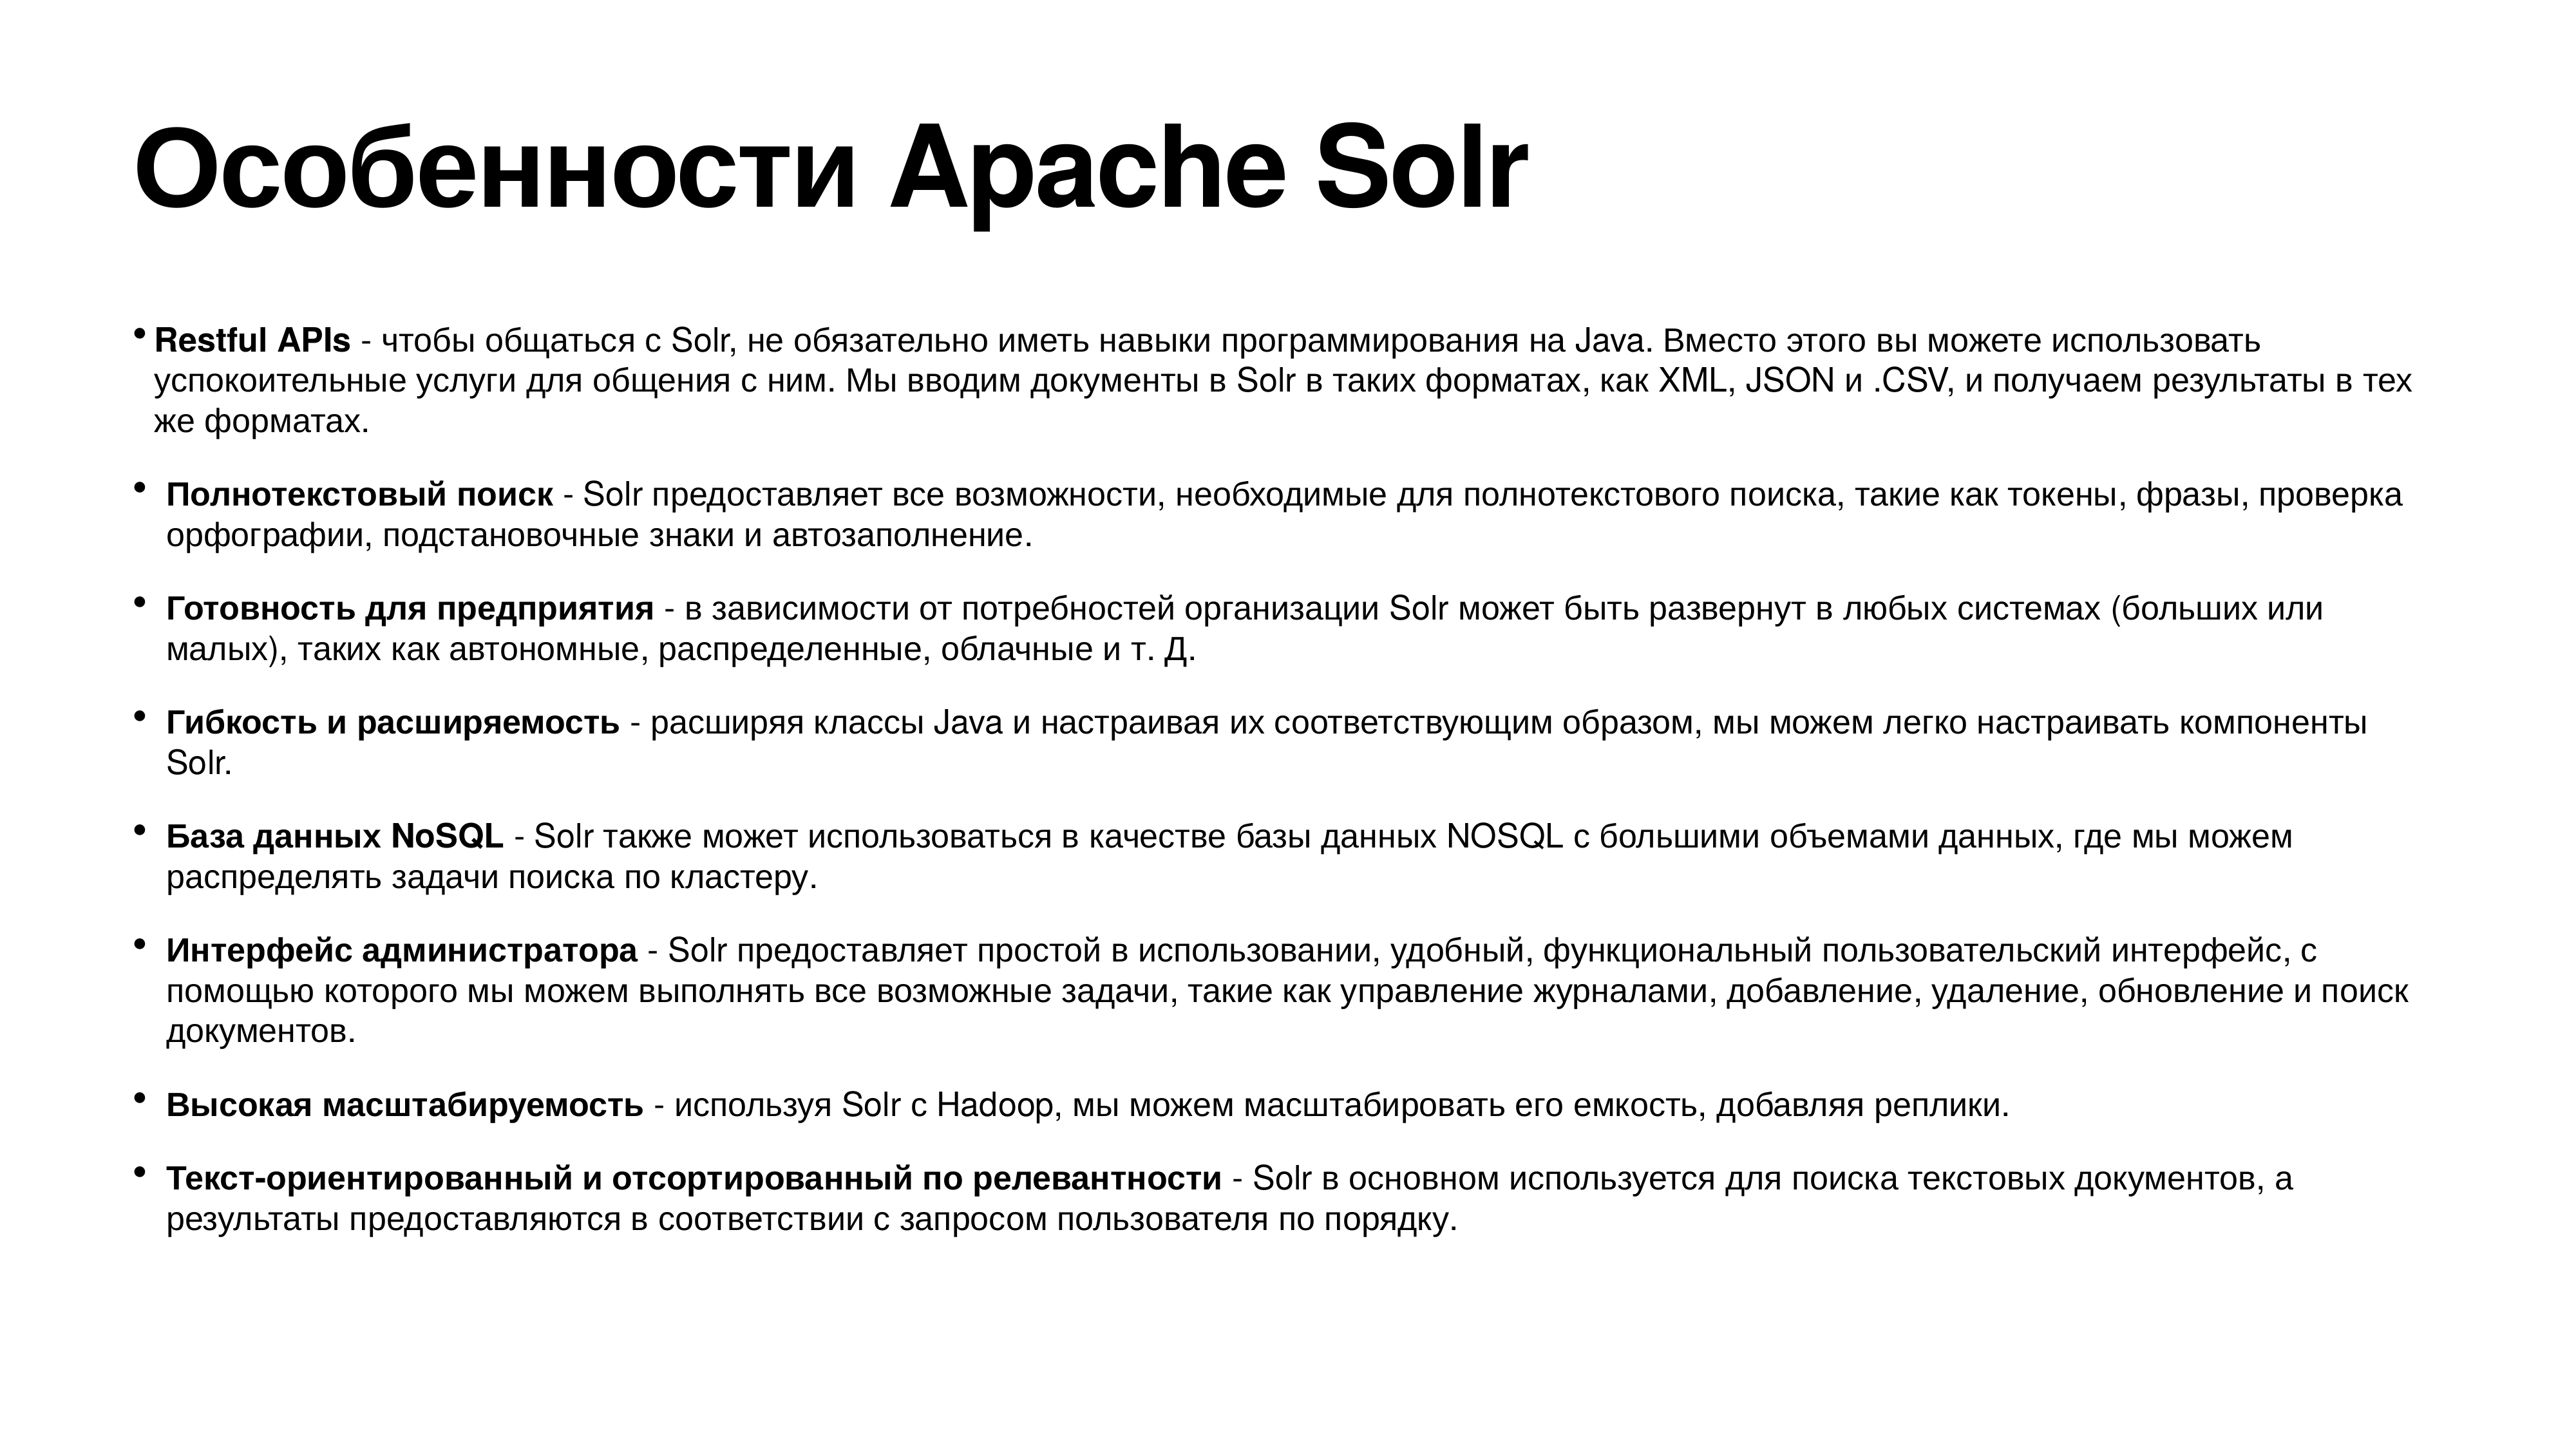

# Особенности Apache Solr
Restful APIs - чтобы общаться с Solr, не обязательно иметь навыки программирования на Java. Вместо этого вы можете использовать успокоительные услуги для общения с ним. Мы вводим документы в Solr в таких форматах, как XML, JSON и .CSV, и получаем результаты в тех же форматах.
Полнотекстовый поиск - Solr предоставляет все возможности, необходимые для полнотекстового поиска, такие как токены, фразы, проверка орфографии, подстановочные знаки и автозаполнение.
Готовность для предприятия - в зависимости от потребностей организации Solr может быть развернут в любых системах (больших или малых), таких как автономные, распределенные, облачные и т. Д.
Гибкость и расширяемость - расширяя классы Java и настраивая их соответствующим образом, мы можем легко настраивать компоненты Solr.
База данных NoSQL - Solr также может использоваться в качестве базы данных NOSQL с большими объемами данных, где мы можем распределять задачи поиска по кластеру.
Интерфейс администратора - Solr предоставляет простой в использовании, удобный, функциональный пользовательский интерфейс, с помощью которого мы можем выполнять все возможные задачи, такие как управление журналами, добавление, удаление, обновление и поиск документов.
Высокая масштабируемость - используя Solr с Hadoop, мы можем масштабировать его емкость, добавляя реплики.
Текст-ориентированный и отсортированный по релевантности - Solr в основном используется для поиска текстовых документов, а результаты предоставляются в соответствии с запросом пользователя по порядку.